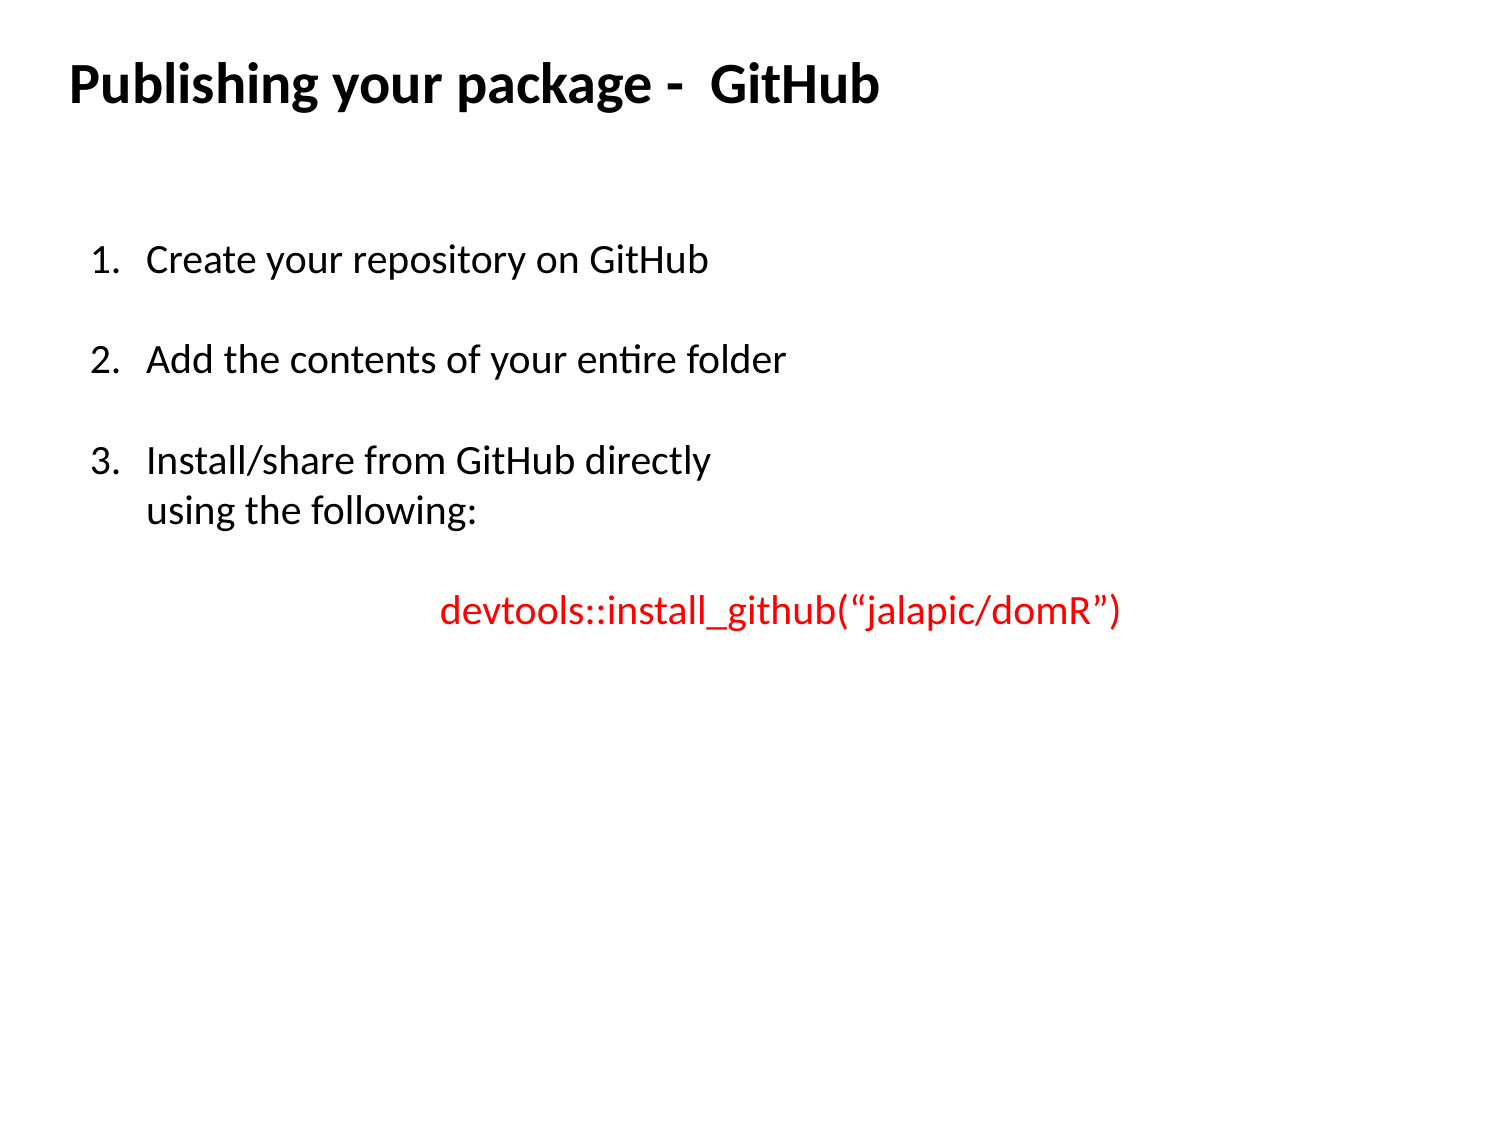

Publishing your package -  GitHub
Create your repository on GitHub

Add the contents of your entire folder

Install/share from GitHub directly using the following:
devtools::install_github(“jalapic/domR”)